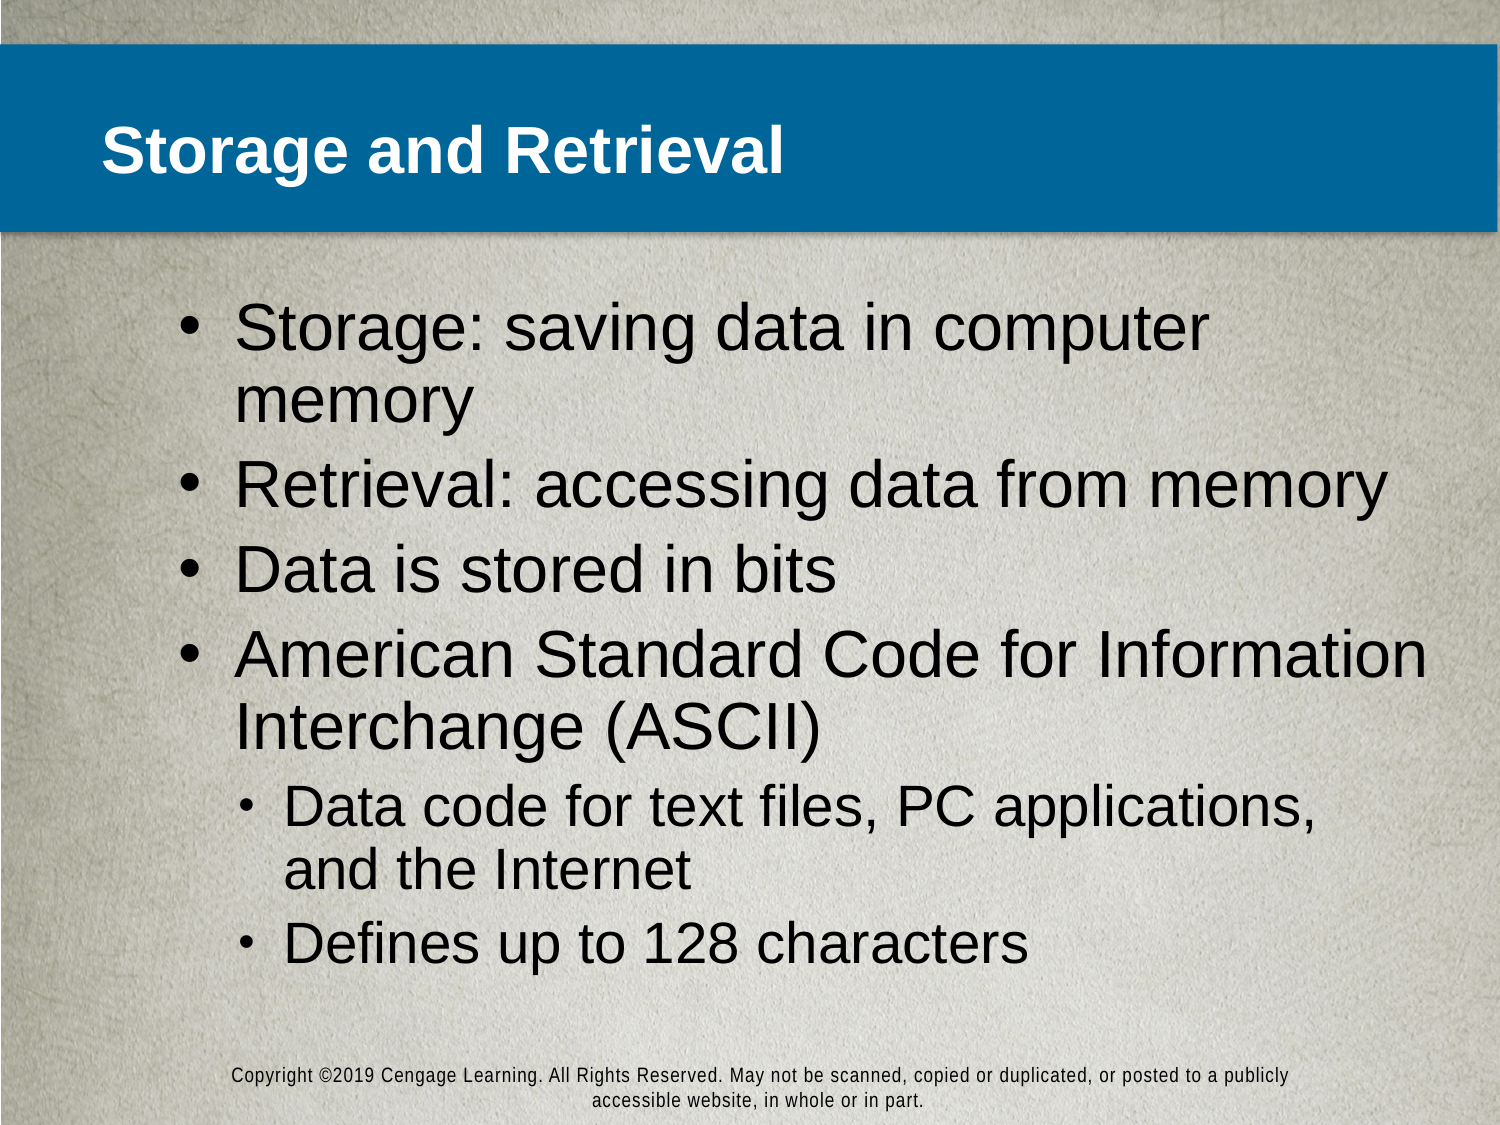

# Storage and Retrieval
Storage: saving data in computer memory
Retrieval: accessing data from memory
Data is stored in bits
American Standard Code for Information Interchange (ASCII)
Data code for text files, PC applications, and the Internet
Defines up to 128 characters